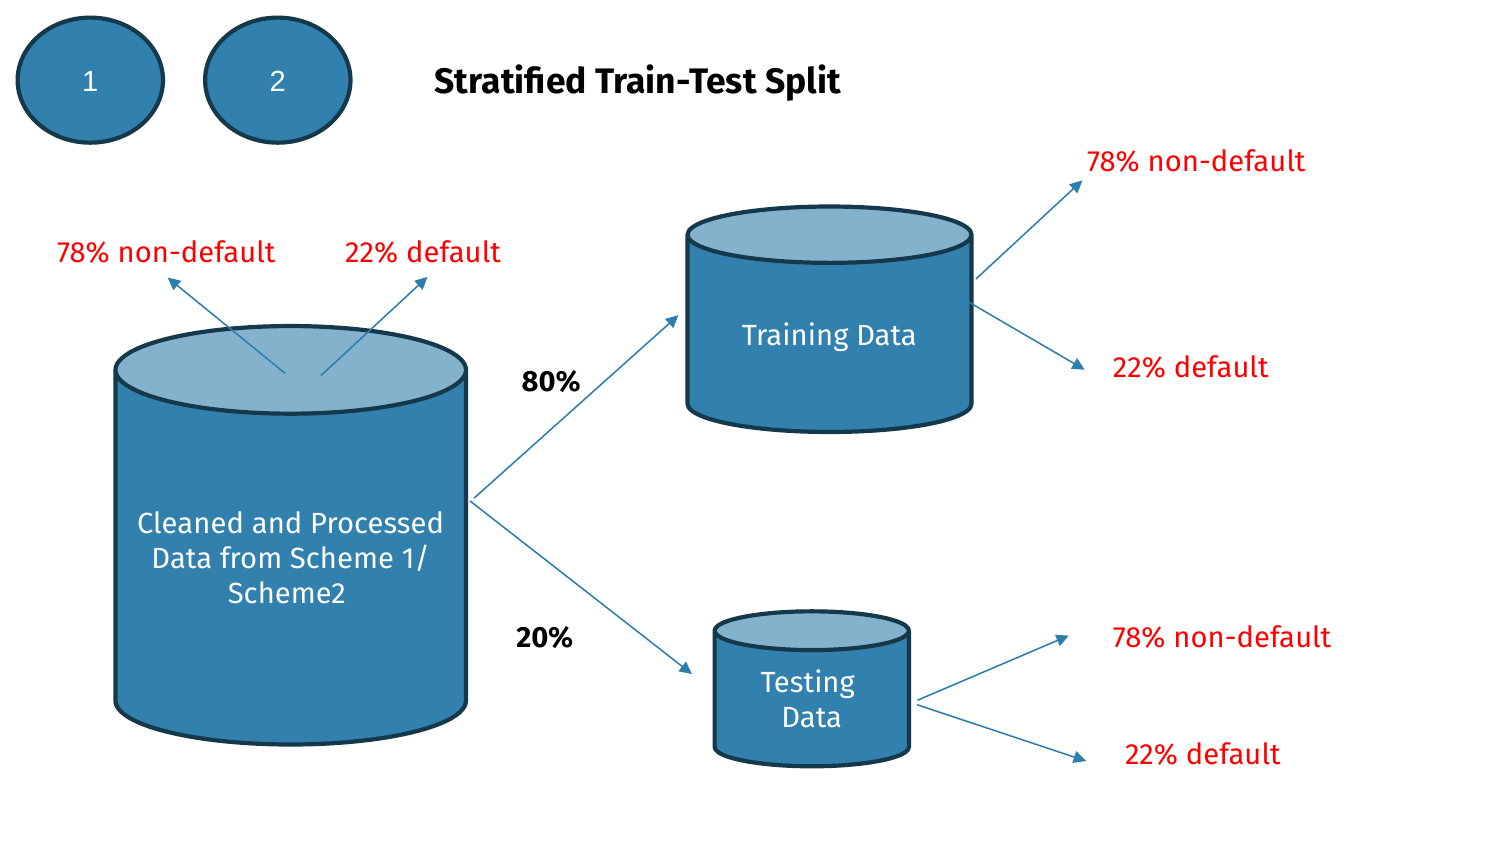

1
2
Stratified Train-Test Split

78% non-default
Training Data
78% non-default
22% default
Cleaned and Processed Data from Scheme 1/ Scheme2
22% default
80%
20%
Testing
Data
78% non-default
22% default